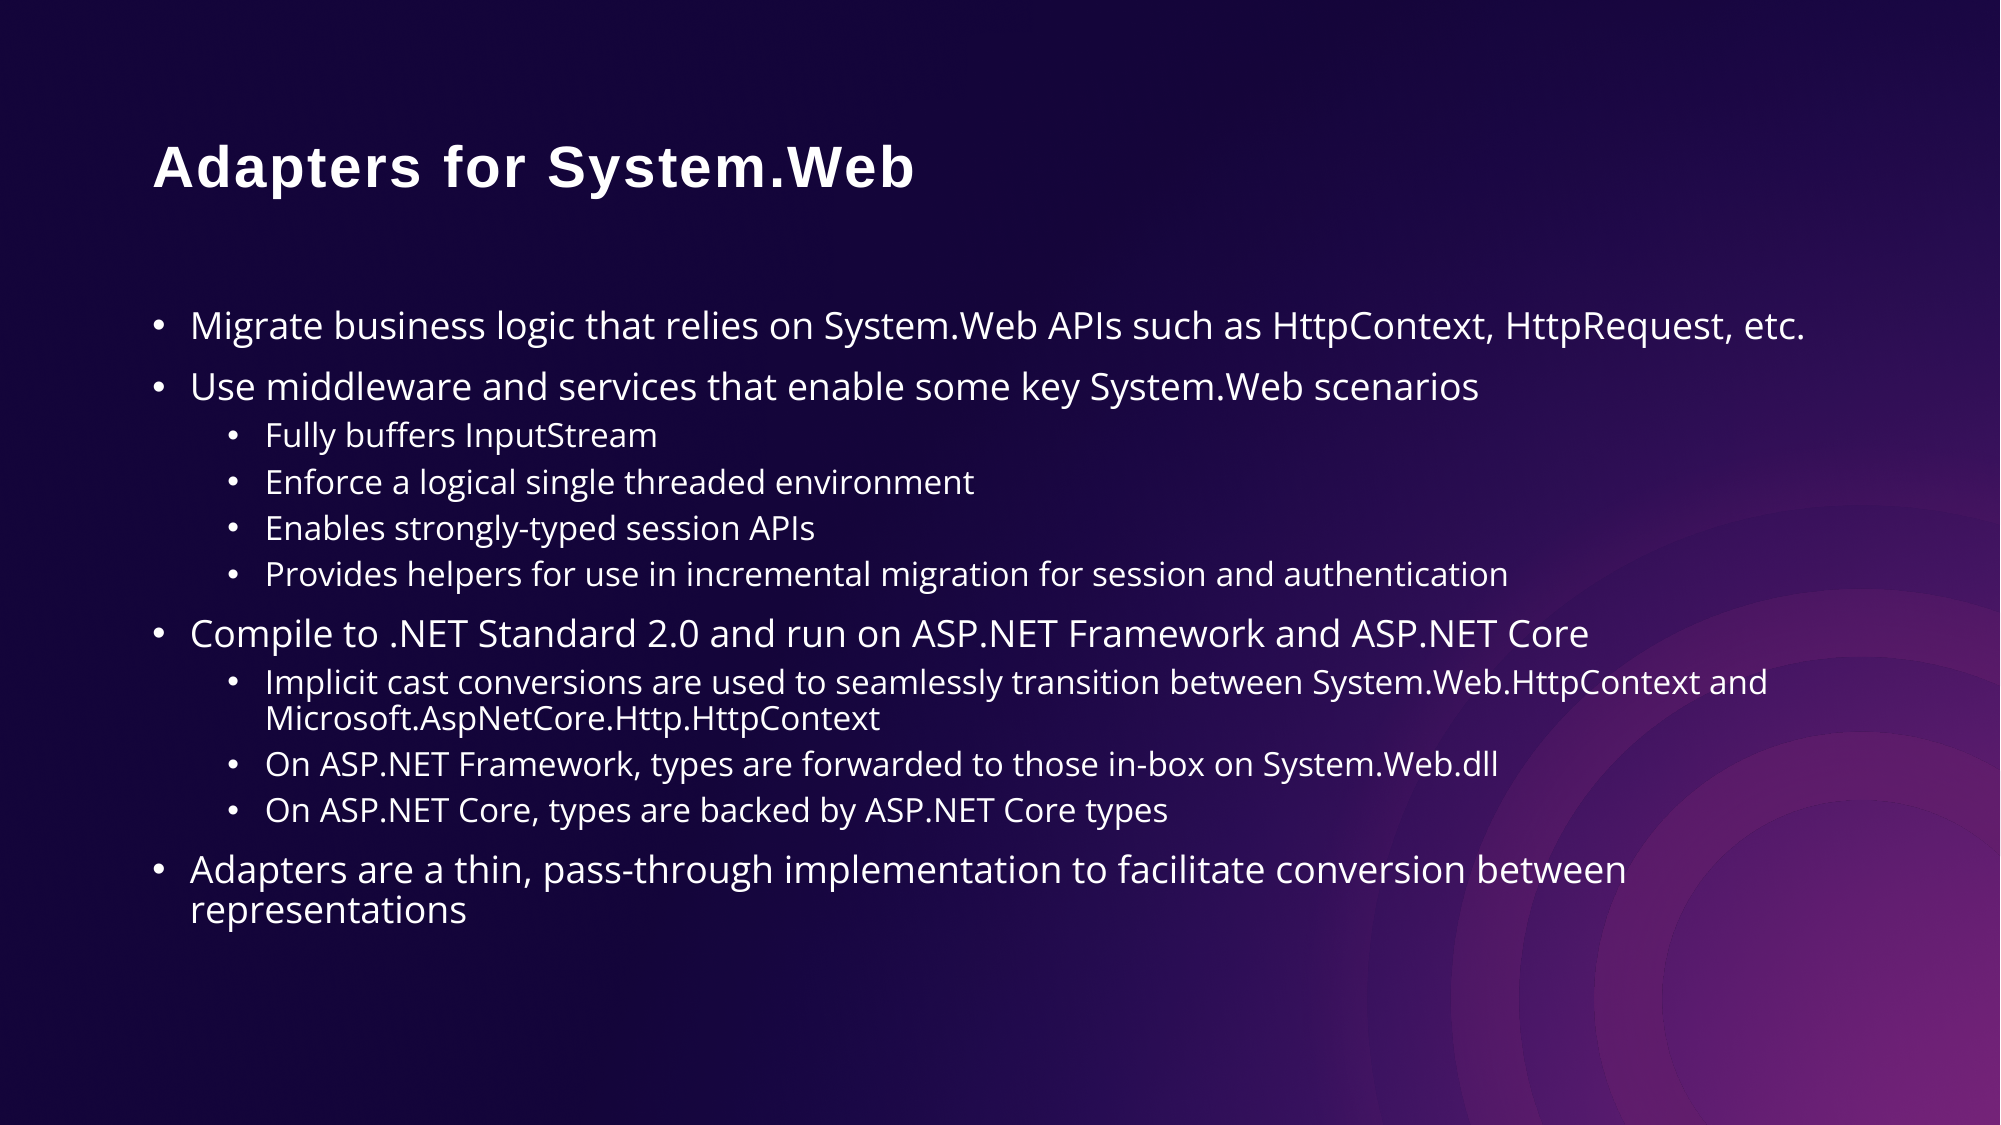

# Adapters for System.Web
Migrate business logic that relies on System.Web APIs such as HttpContext, HttpRequest, etc.
Use middleware and services that enable some key System.Web scenarios
Fully buffers InputStream
Enforce a logical single threaded environment
Enables strongly-typed session APIs
Provides helpers for use in incremental migration for session and authentication
Compile to .NET Standard 2.0 and run on ASP.NET Framework and ASP.NET Core
Implicit cast conversions are used to seamlessly transition between System.Web.HttpContext and Microsoft.AspNetCore.Http.HttpContext
On ASP.NET Framework, types are forwarded to those in-box on System.Web.dll
On ASP.NET Core, types are backed by ASP.NET Core types
Adapters are a thin, pass-through implementation to facilitate conversion between representations